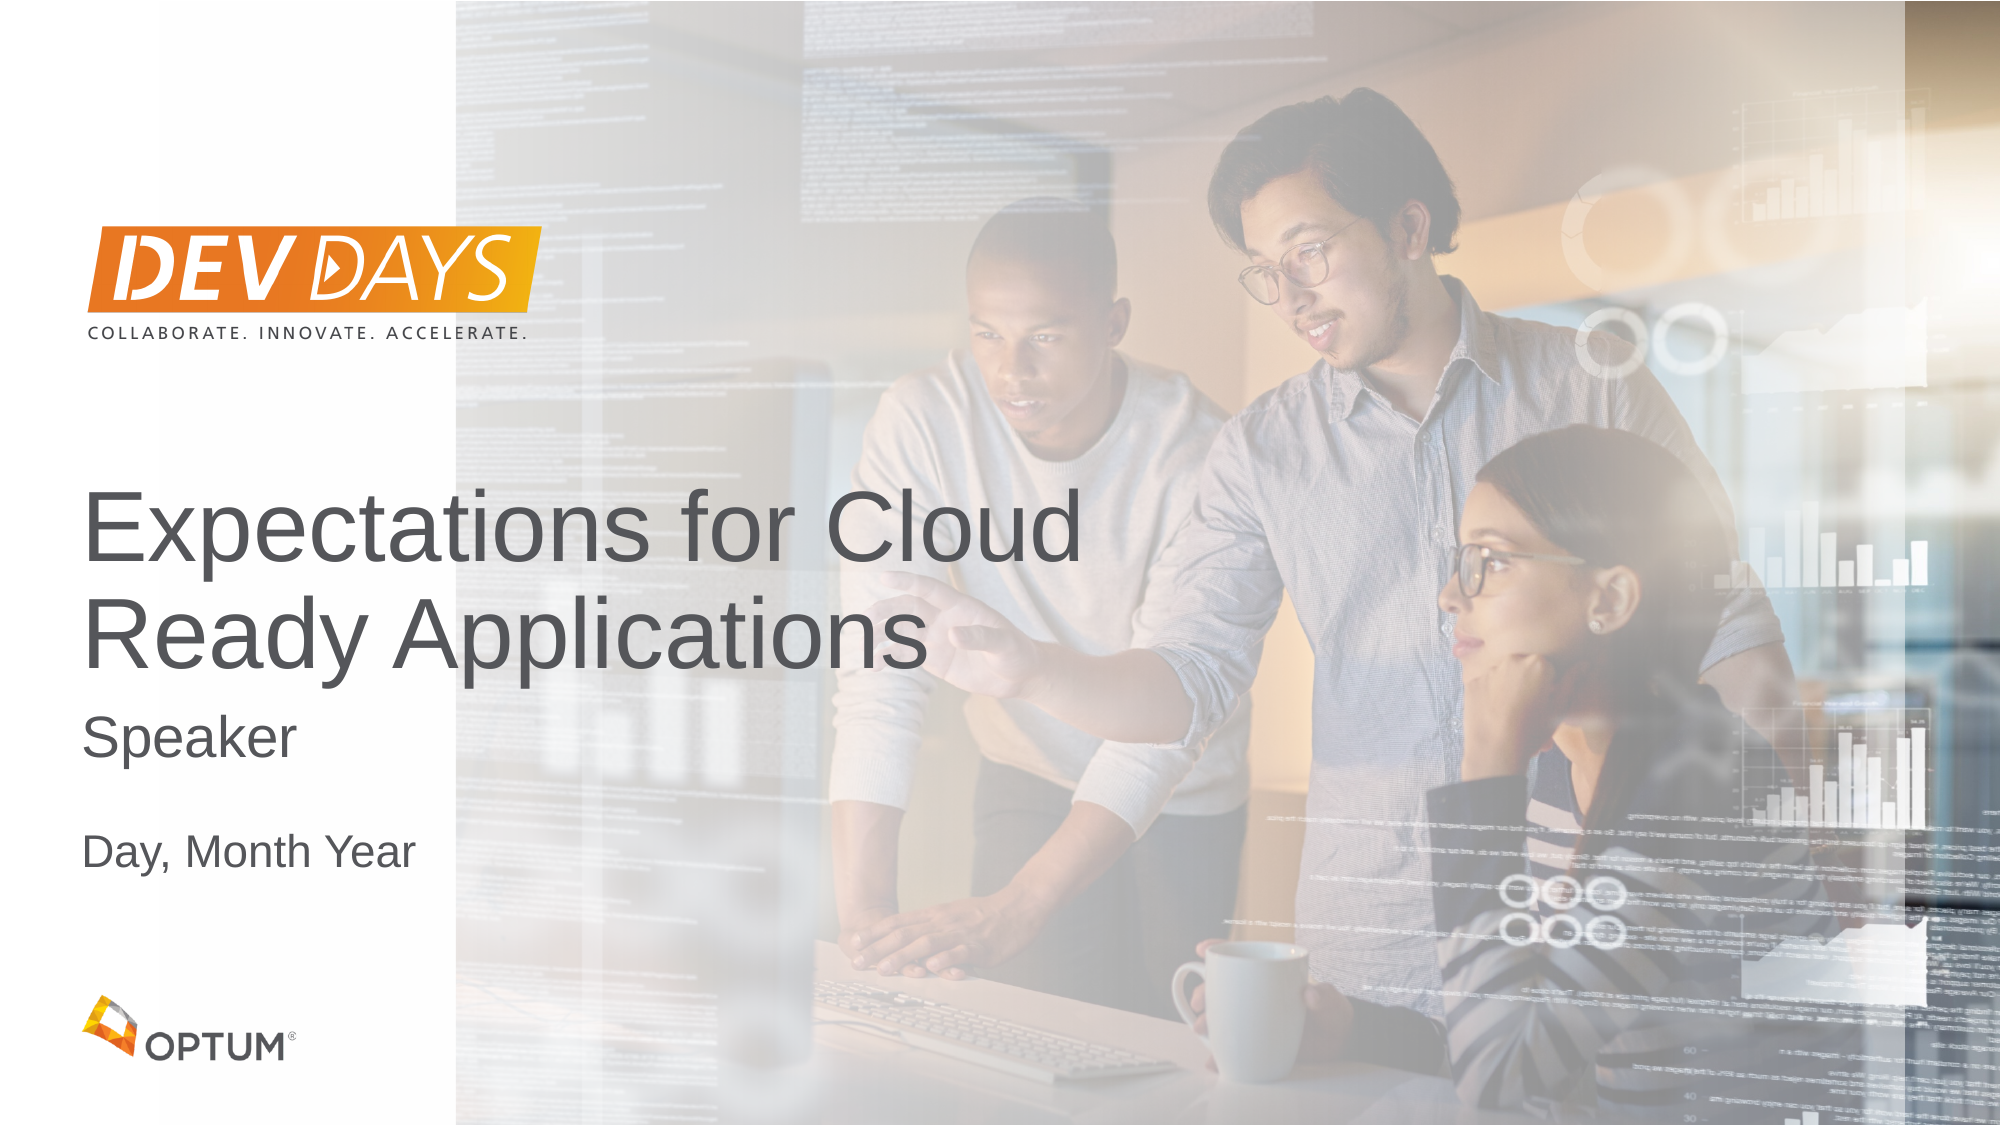

# Expectations for Cloud Ready Applications
Speaker
Day, Month Year